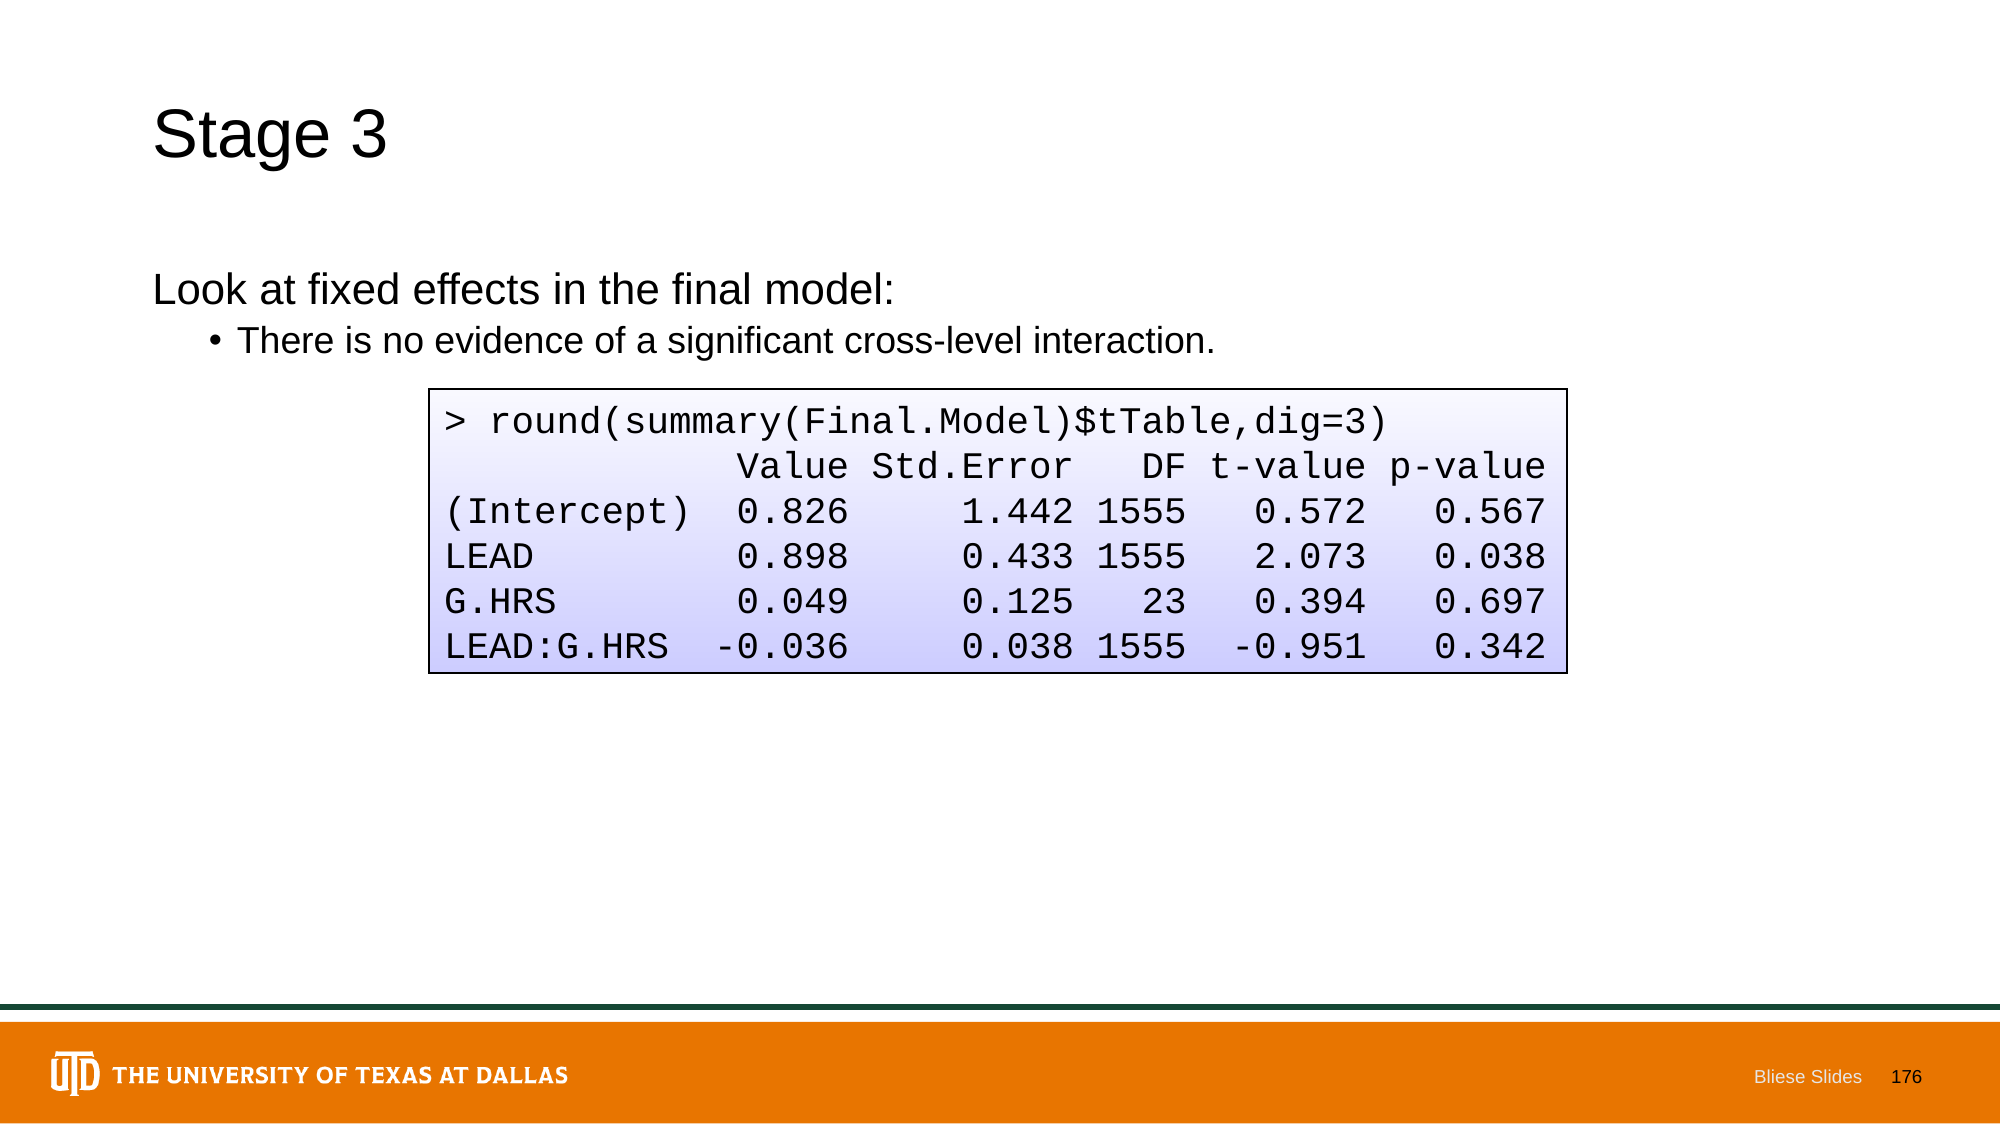

# Stage 3
Look at fixed effects in the final model:
There is no evidence of a significant cross-level interaction.
> round(summary(Final.Model)$tTable,dig=3)
             Value Std.Error   DF t-value p-value
(Intercept)  0.826     1.442 1555   0.572   0.567
LEAD         0.898     0.433 1555   2.073   0.038
G.HRS        0.049     0.125   23   0.394   0.697
LEAD:G.HRS  -0.036     0.038 1555  -0.951   0.342
Bliese Slides
176